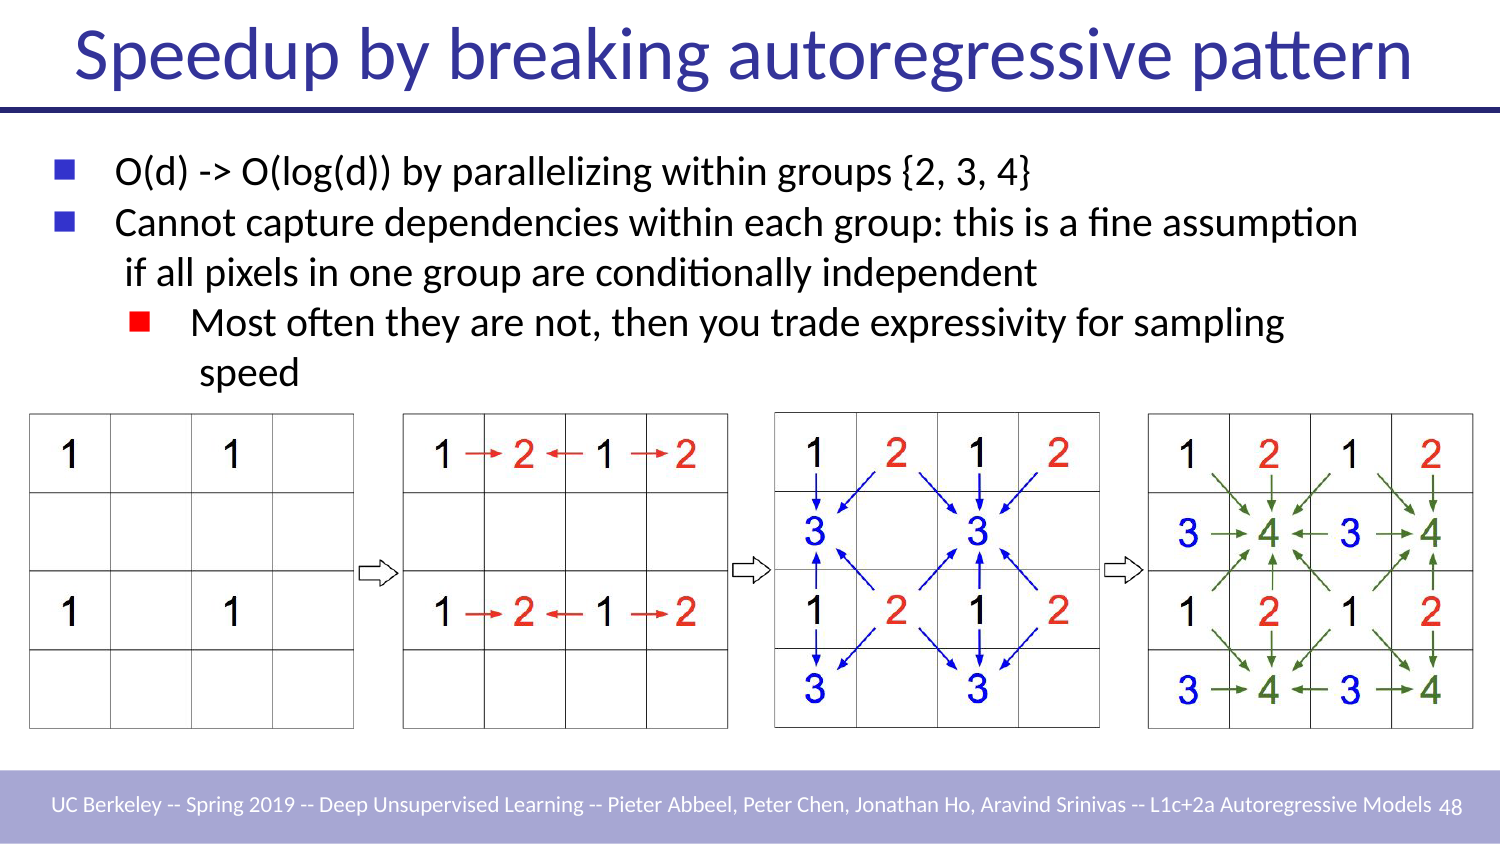

# Speedup by breaking autoregressive pattern
O(d) -> O(log(d)) by parallelizing within groups {2, 3, 4}
Cannot capture dependencies within each group: this is a fine assumption  if all pixels in one group are conditionally independent
Most often they are not, then you trade expressivity for sampling  speed

UC Berkeley -- Spring 2019 -- Deep Unsupervised Learning -- Pieter Abbeel, Peter Chen, Jonathan Ho, Aravind Srinivas -- L1c+2a Autoregressive Models 48